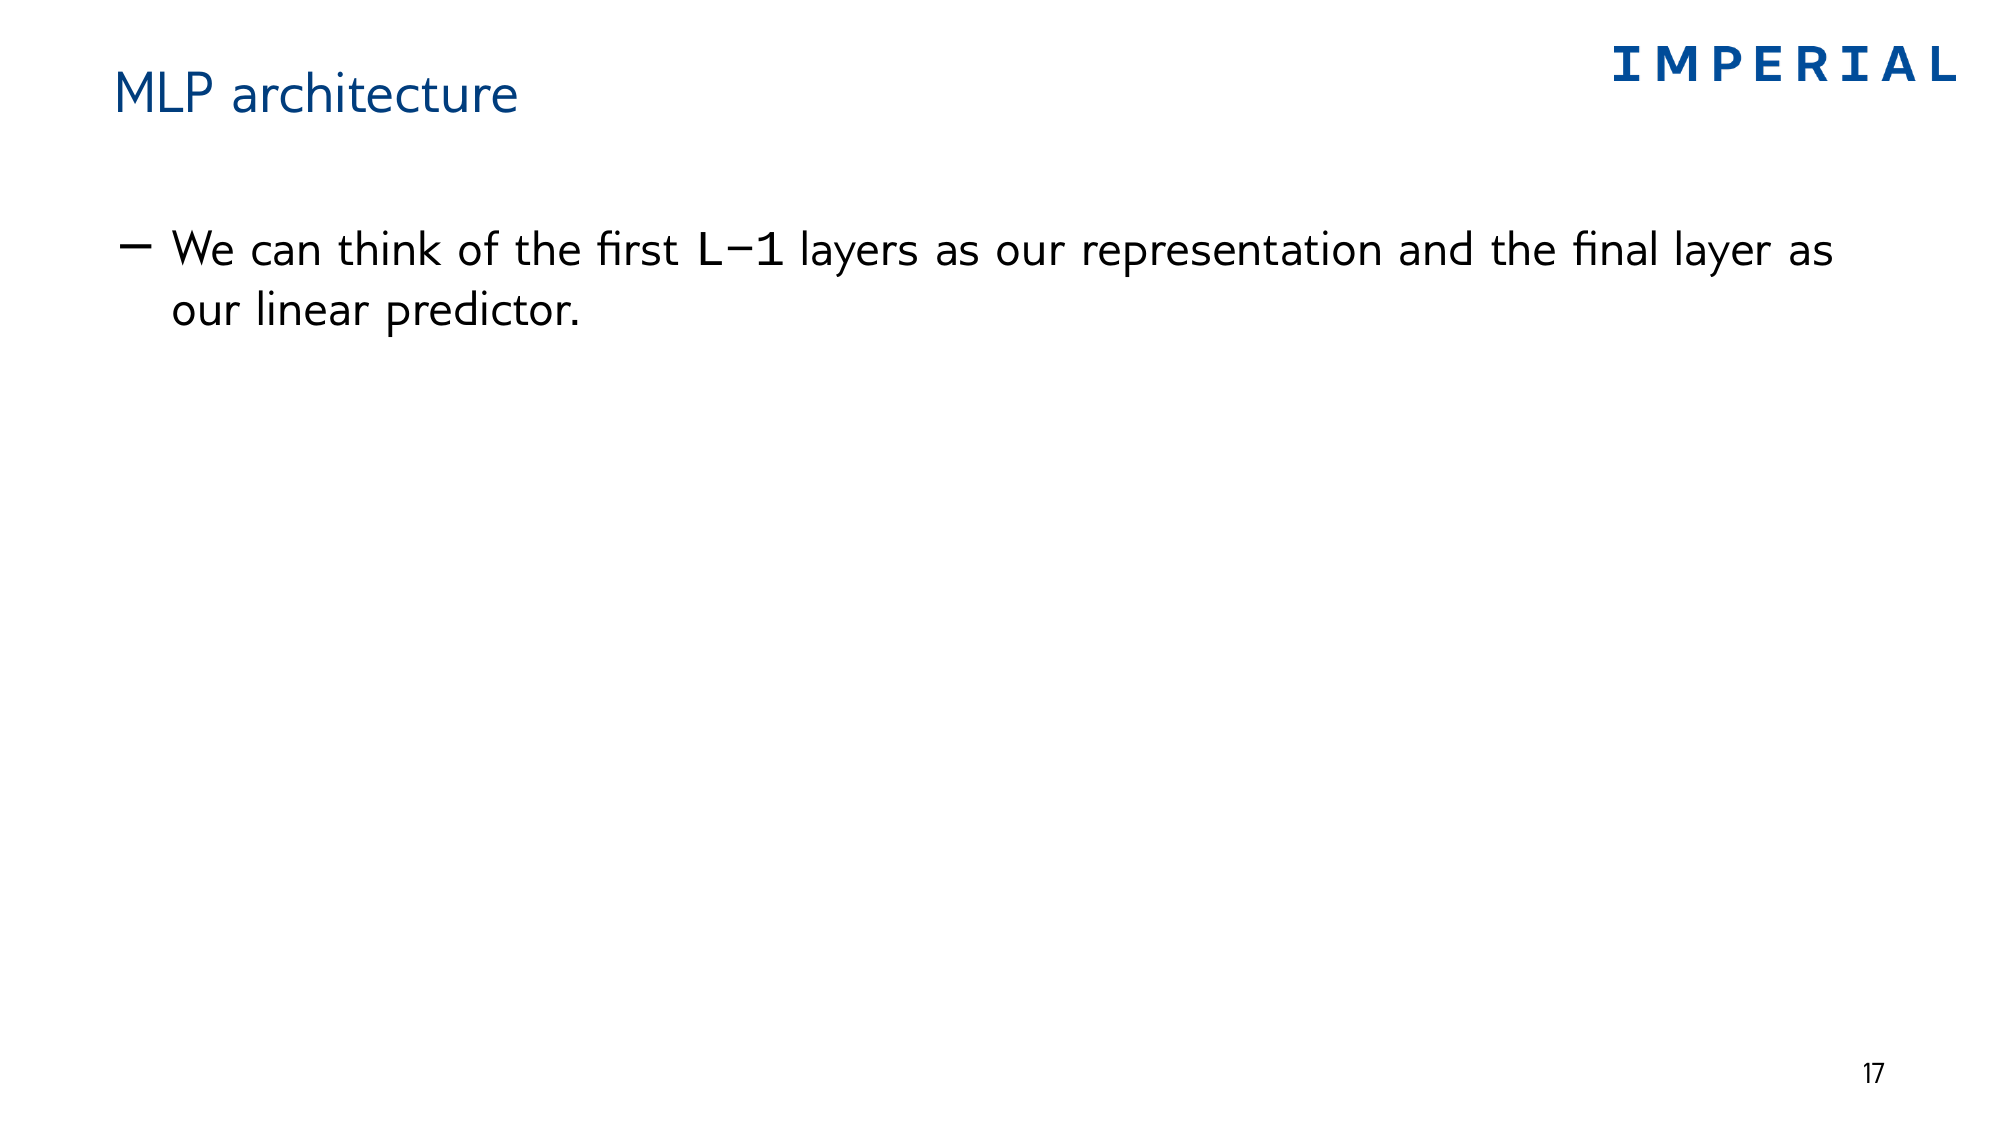

# MLP architecture
We can think of the first L−1 layers as our representation and the final layer as our linear predictor.
17